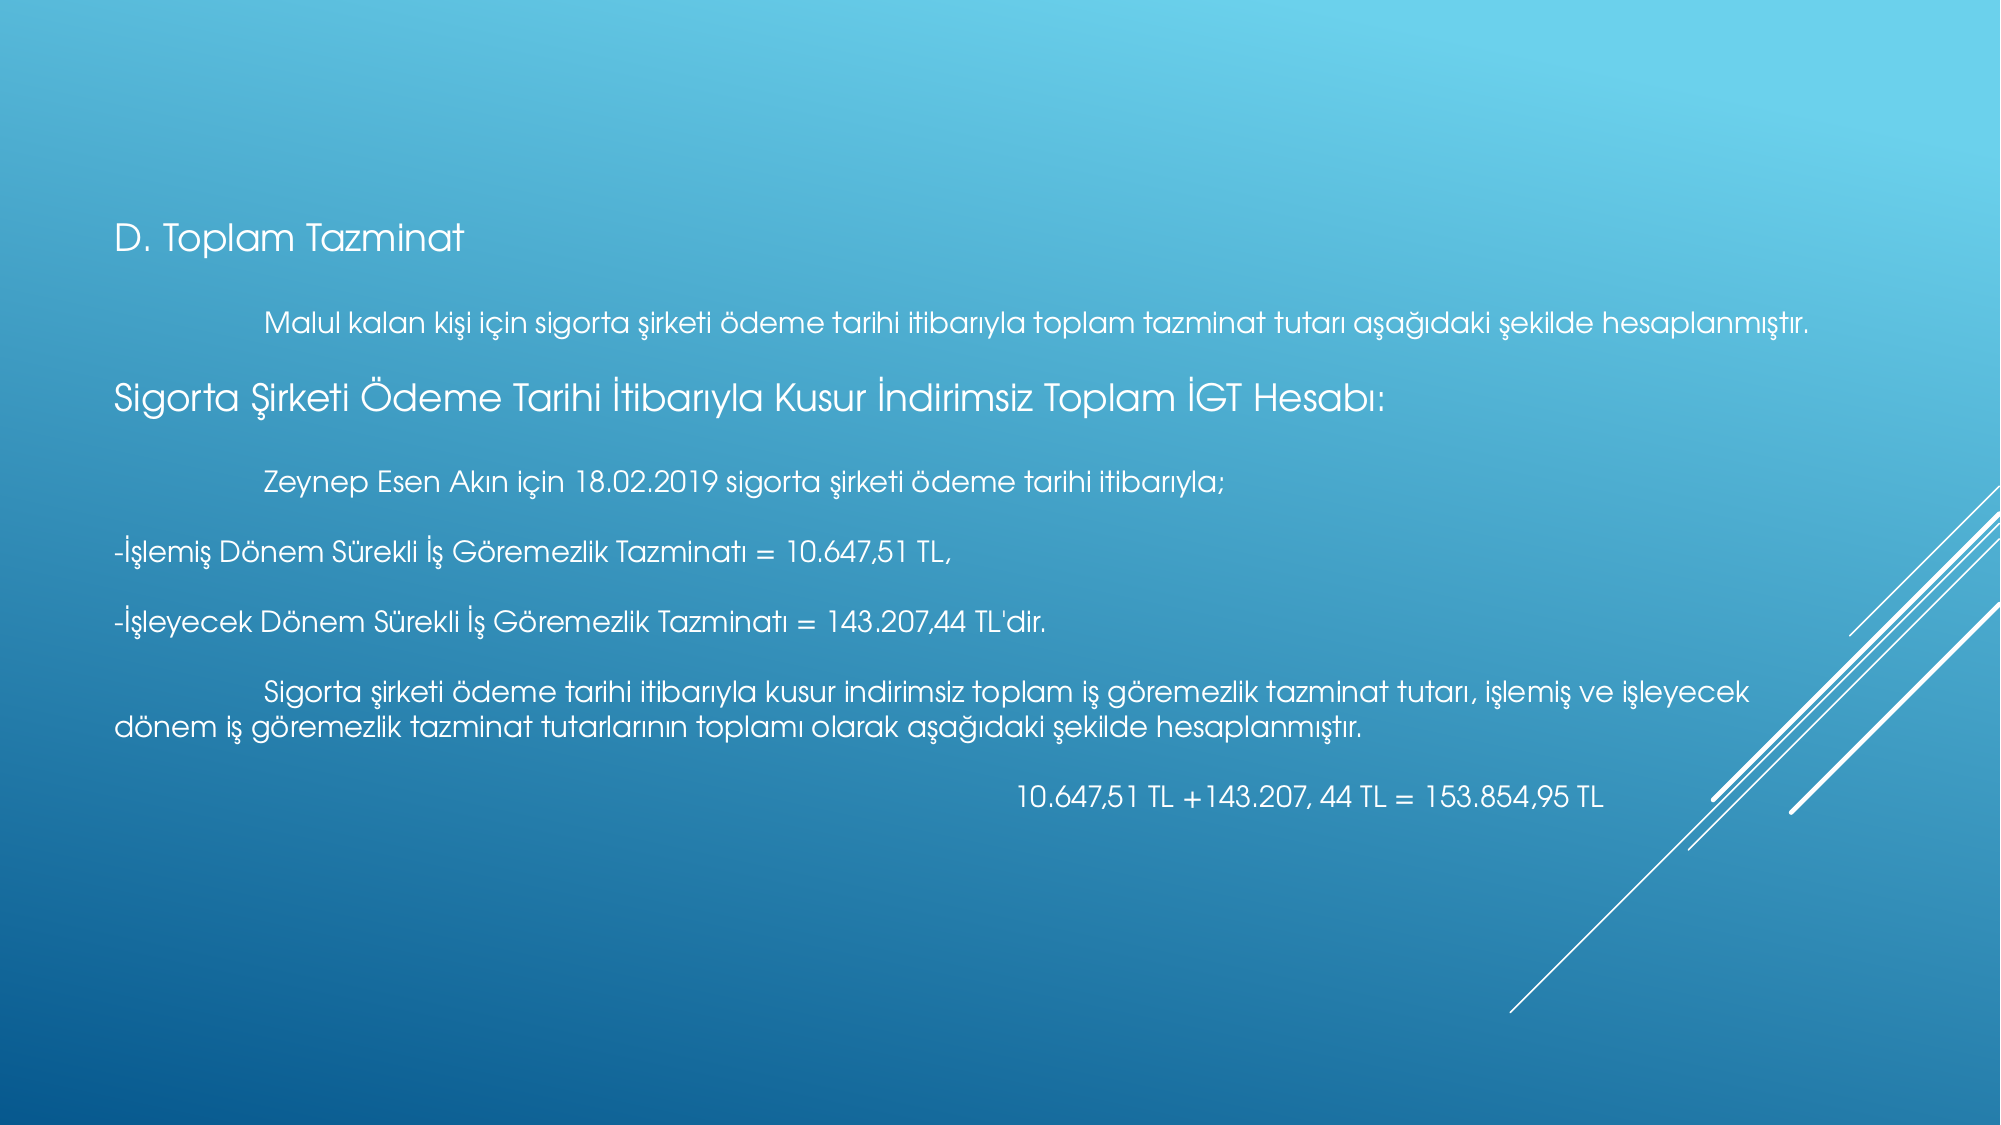

D. Toplam Tazminat
	Malul kalan kişi için sigorta şirketi ödeme tarihi itibarıyla toplam tazminat tutarı aşağıdaki şekilde hesaplanmıştır.

Sigorta Şirketi Ödeme Tarihi İtibarıyla Kusur İndirimsiz Toplam İGT Hesabı:
 	Zeynep Esen Akın için 18.02.2019 sigorta şirketi ödeme tarihi itibarıyla;
-İşlemiş Dönem Sürekli İş Göremezlik Tazminatı = 10.647,51 TL,
-İşleyecek Dönem Sürekli İş Göremezlik Tazminatı = 143.207,44 TL'dir.
	Sigorta şirketi ödeme tarihi itibarıyla kusur indirimsiz toplam iş göremezlik tazminat tutarı, işlemiş ve işleyecek dönem iş göremezlik tazminat tutarlarının toplamı olarak aşağıdaki şekilde hesaplanmıştır.
						10.647,51 TL +143.207, 44 TL = 153.854,95 TL